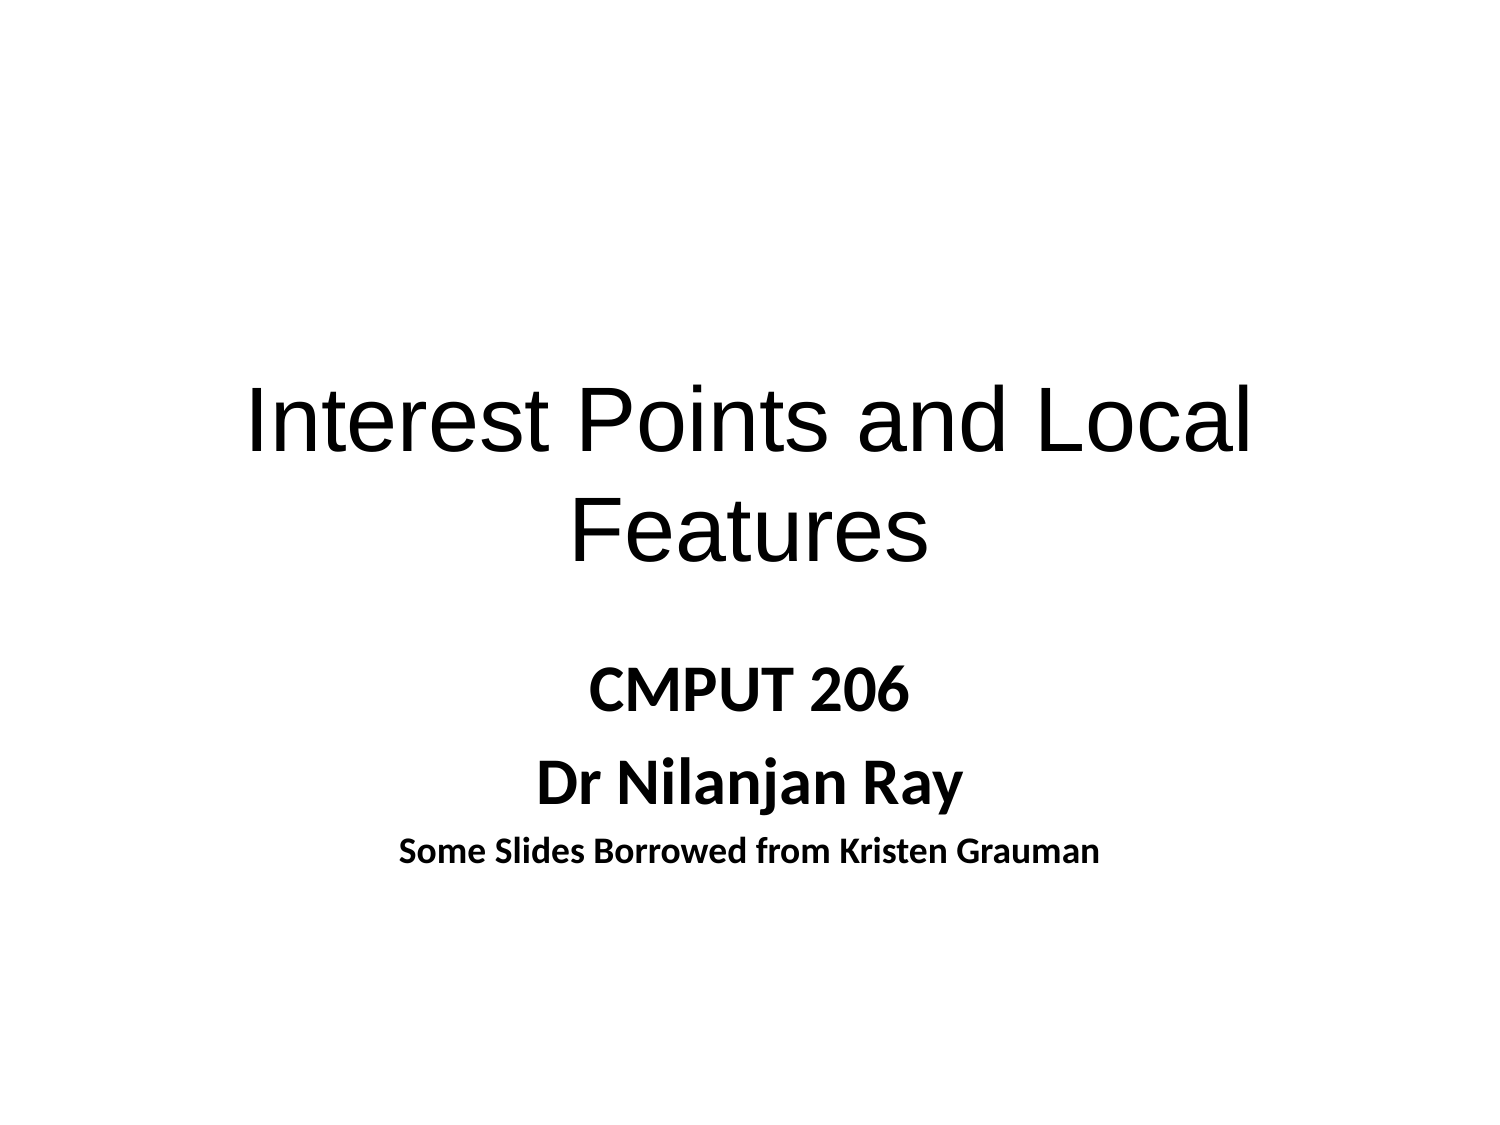

# Interest Points and Local Features
CMPUT 206
Dr Nilanjan Ray
Some Slides Borrowed from Kristen Grauman